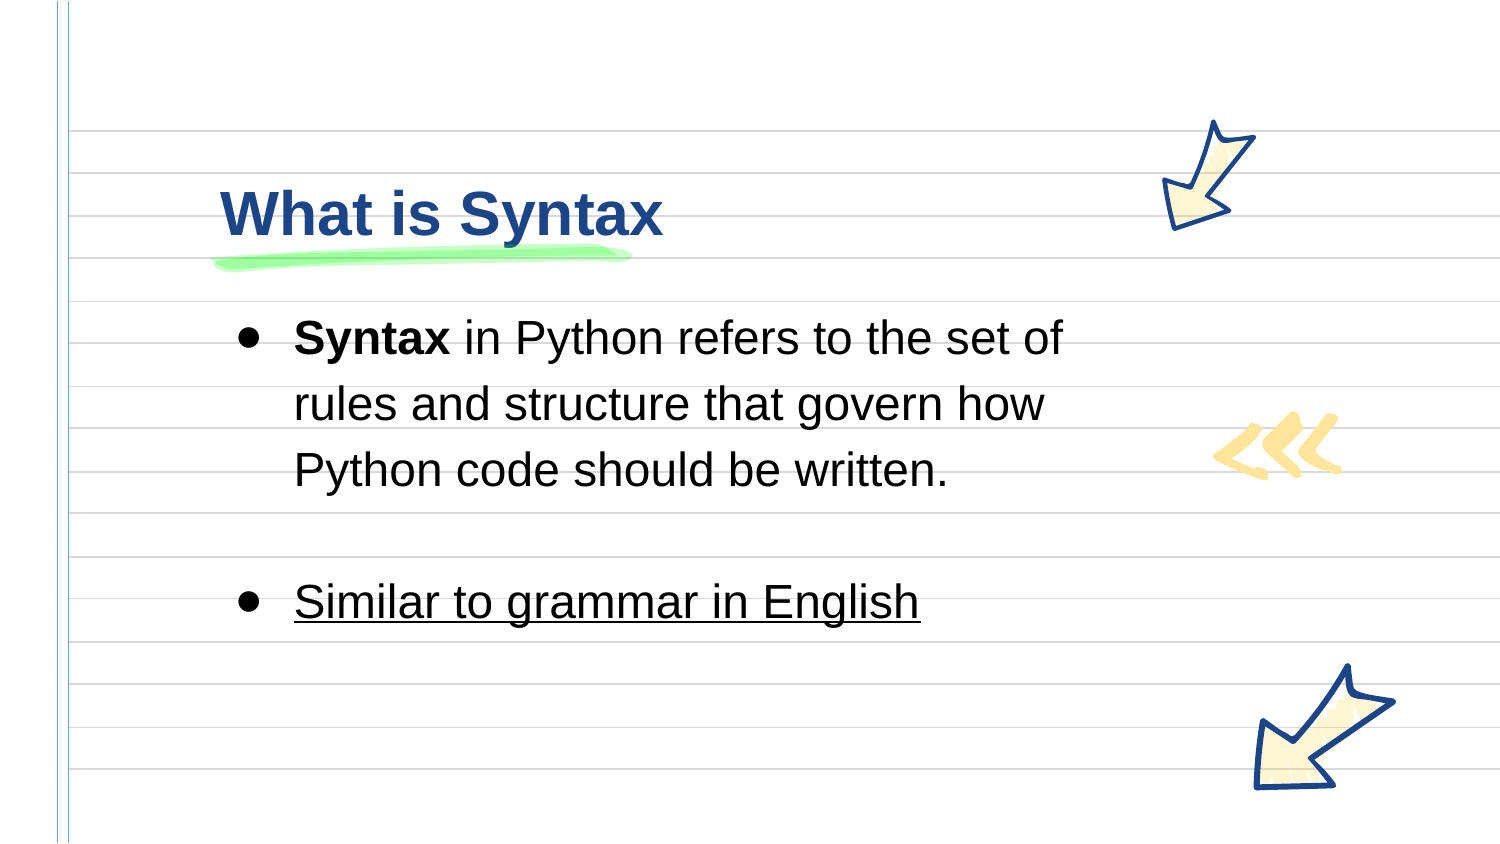

# What is Syntax

Syntax in Python refers to the set of rules and structure that govern how Python code should be written.

Similar to grammar in English